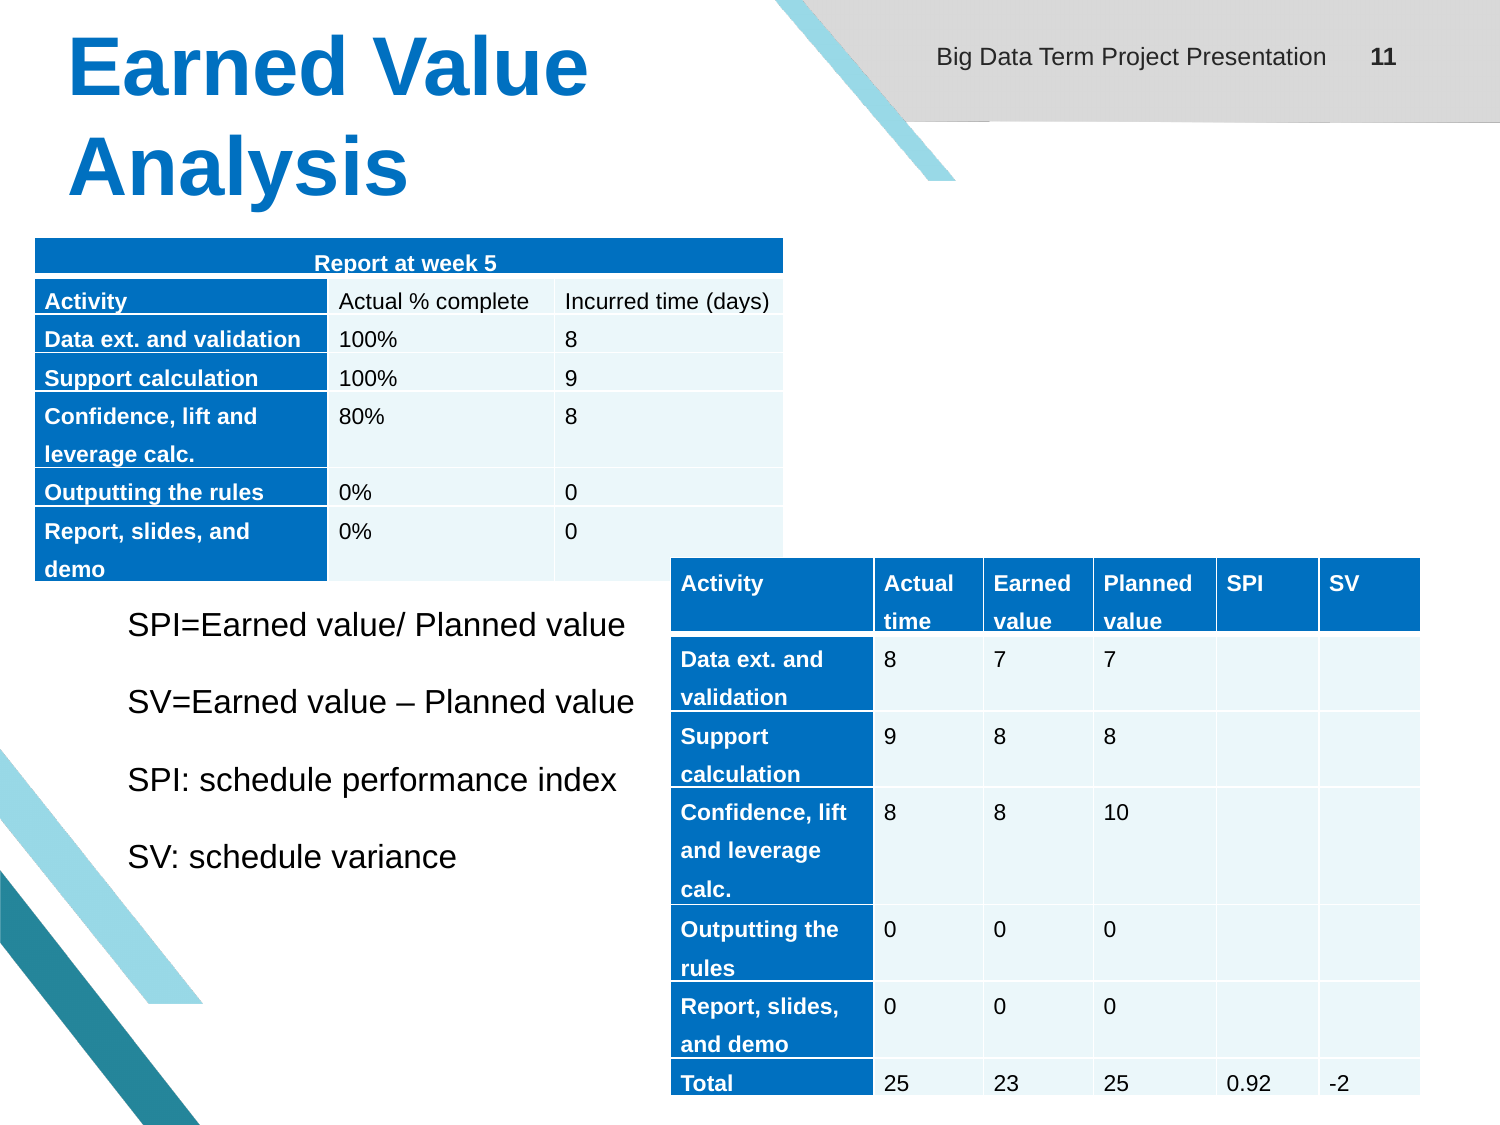

Big Data Term Project Presentation
11
# Earned Value Analysis
| Report at week 5 |  |  |
| --- | --- | --- |
| Activity | Actual % complete | Incurred time (days) |
| Data ext. and validation | 100% | 8 |
| Support calculation | 100% | 9 |
| Confidence, lift and leverage calc. | 80% | 8 |
| Outputting the rules | 0% | 0 |
| Report, slides, and demo | 0% | 0 |
| Activity | Actual time | Earned value | Planned value | SPI | SV |
| --- | --- | --- | --- | --- | --- |
| Data ext. and validation | 8 | 7 | 7 |  |  |
| Support calculation | 9 | 8 | 8 |  |  |
| Confidence, lift and leverage calc. | 8 | 8 | 10 |  |  |
| Outputting the rules | 0 | 0 | 0 |  |  |
| Report, slides, and demo | 0 | 0 | 0 |  |  |
| Total | 25 | 23 | 25 | 0.92 | -2 |
SPI=Earned value/ Planned value
SV=Earned value – Planned value
SPI: schedule performance index
SV: schedule variance